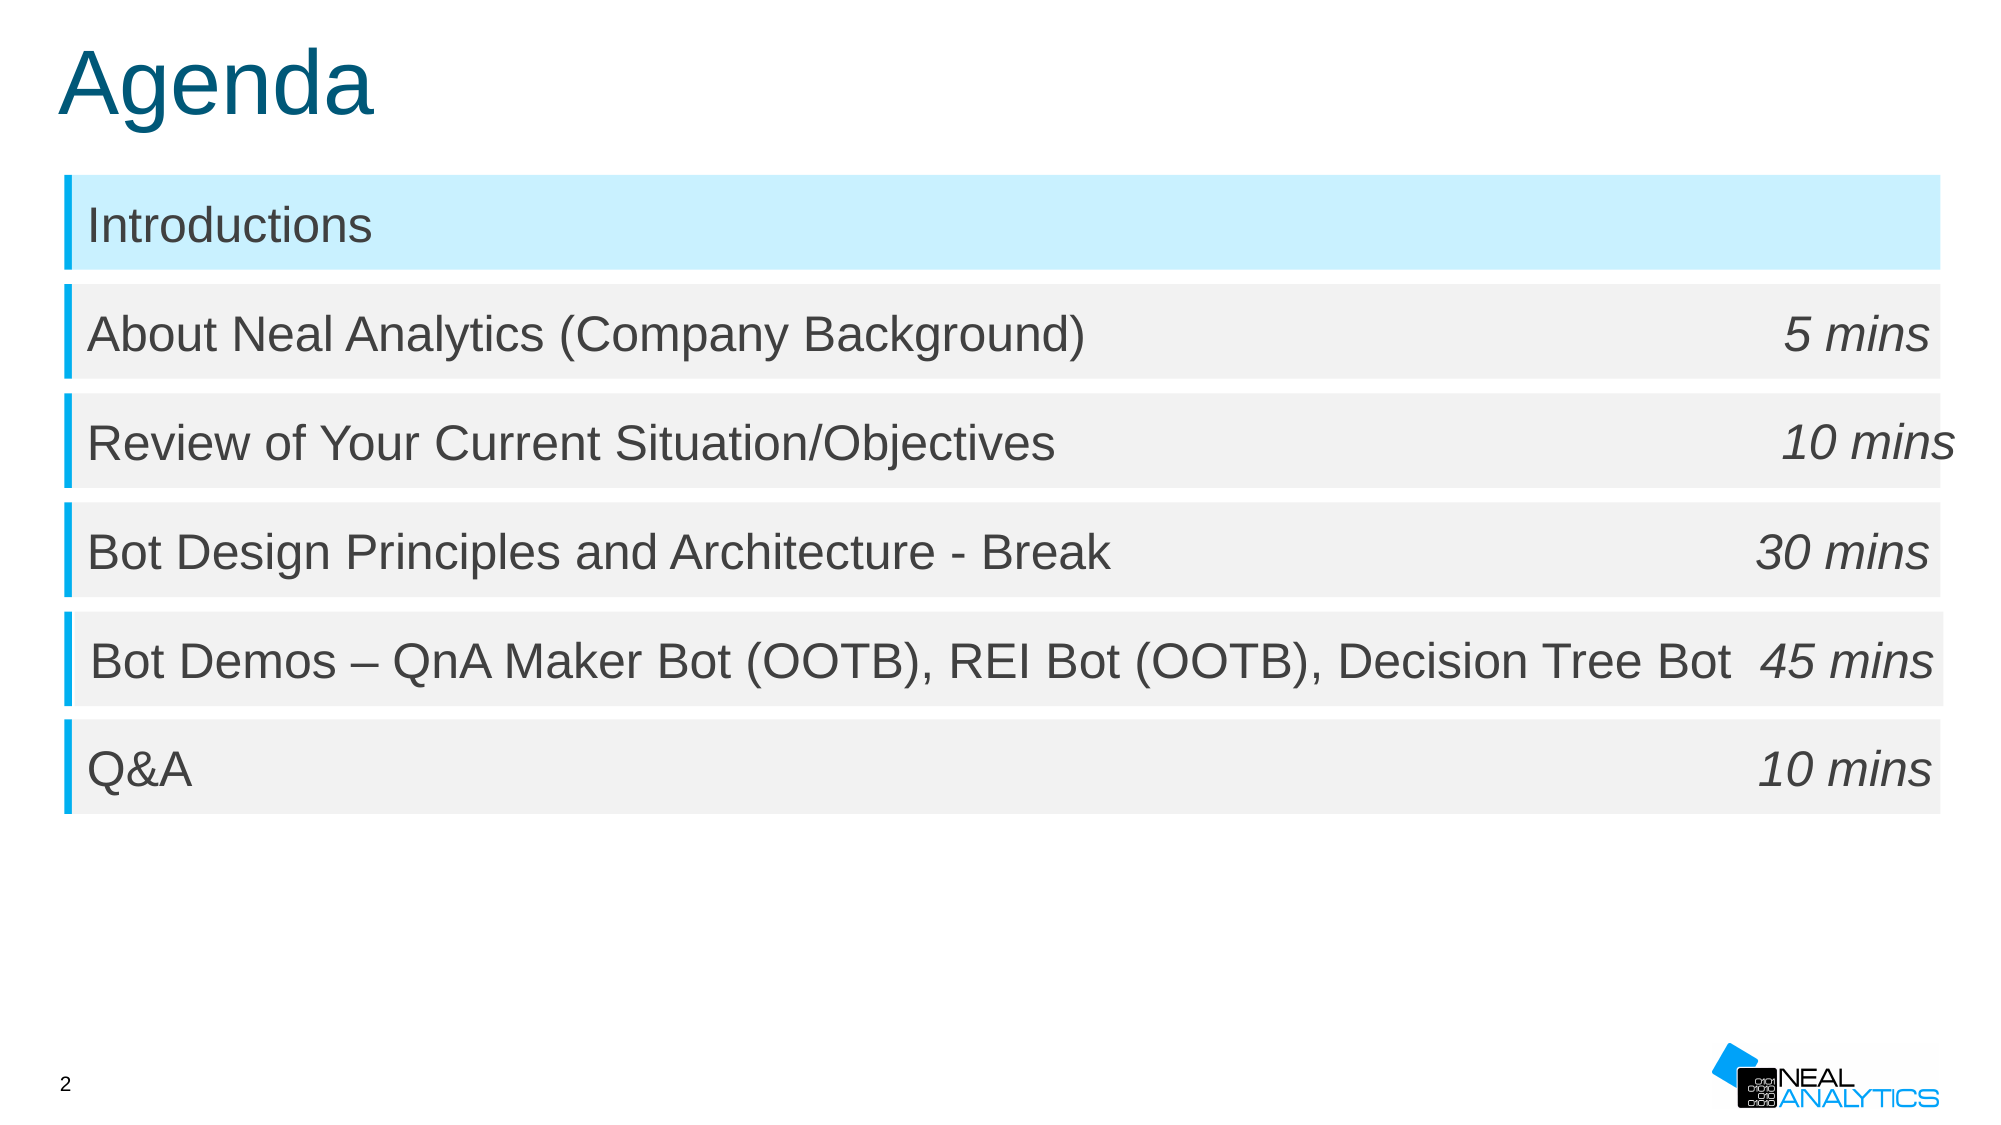

# Agenda

Introductions

About Neal Analytics (Company Background)
5 mins

Review of Your Current Situation/Objectives
10 mins

Bot Design Principles and Architecture - Break
30 mins
Bot Demos – QnA Maker Bot (OOTB), REI Bot (OOTB), Decision Tree Bot

45 mins

Q&A
10 mins
2